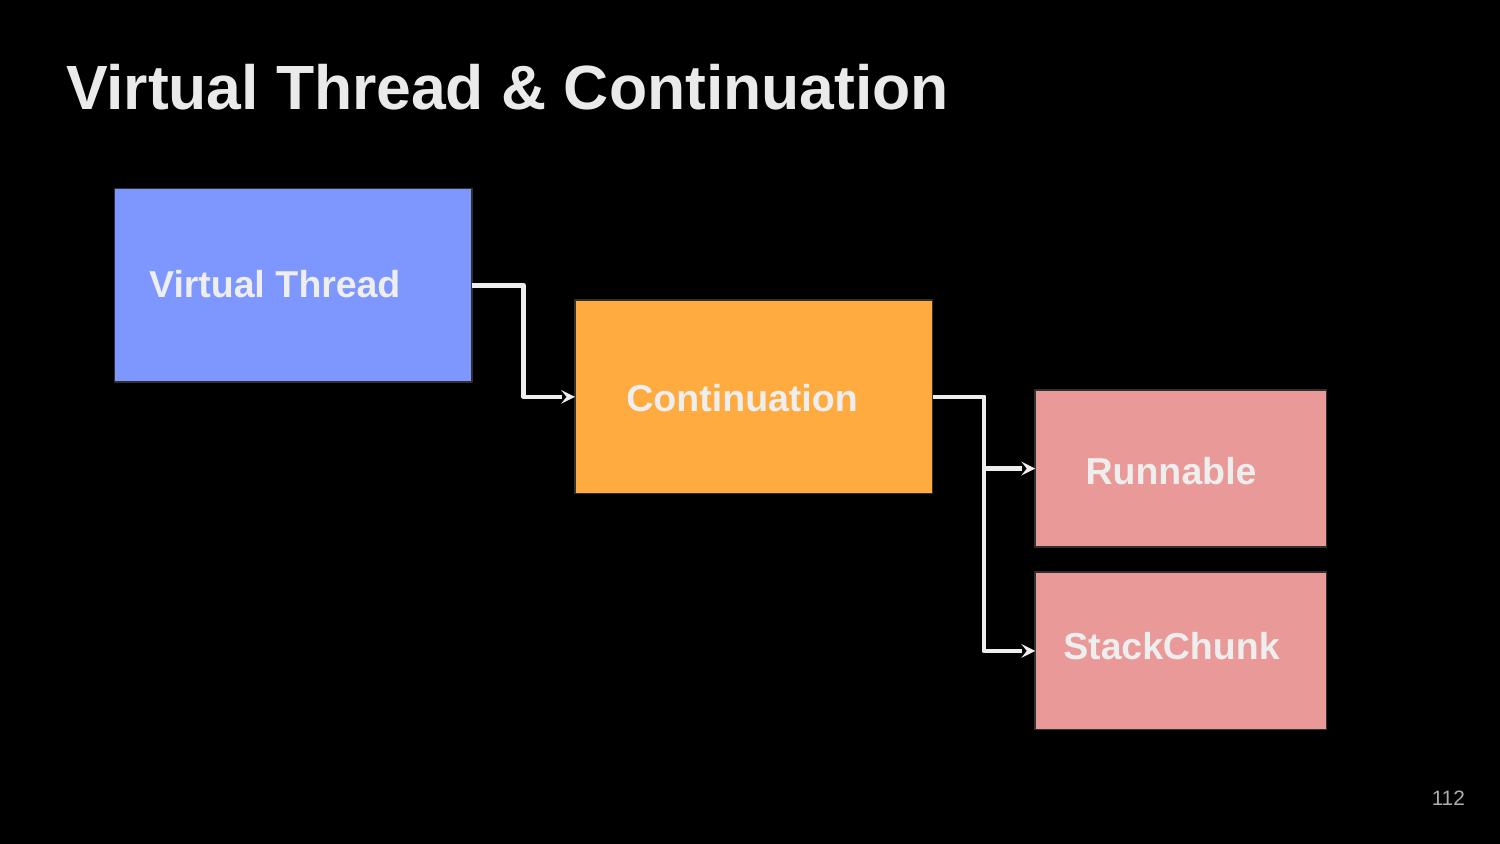

Virtual Thread & Continuation

Virtual Thread

Continuation

Runnable

StackChunk
112